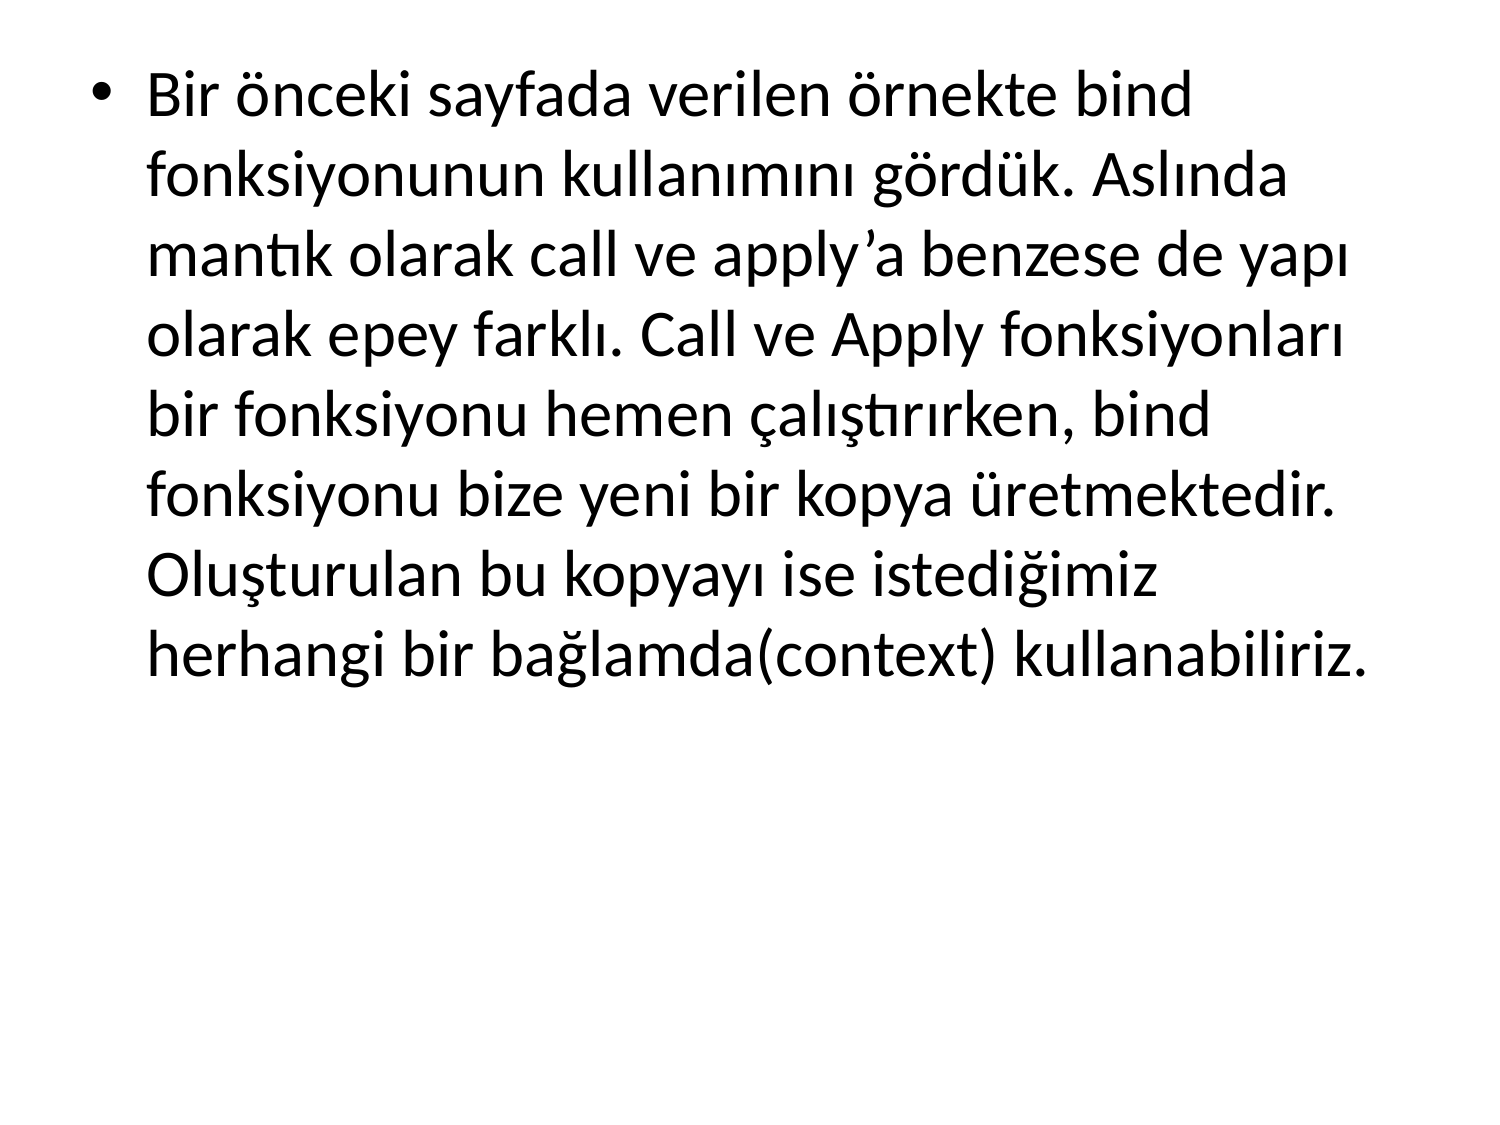

Bir önceki sayfada verilen örnekte bind fonksiyonunun kullanımını gördük. Aslında mantık olarak call ve apply’a benzese de yapı olarak epey farklı. Call ve Apply fonksiyonları bir fonksiyonu hemen çalıştırırken, bind fonksiyonu bize yeni bir kopya üretmektedir. Oluşturulan bu kopyayı ise istediğimiz herhangi bir bağlamda(context) kullanabiliriz.